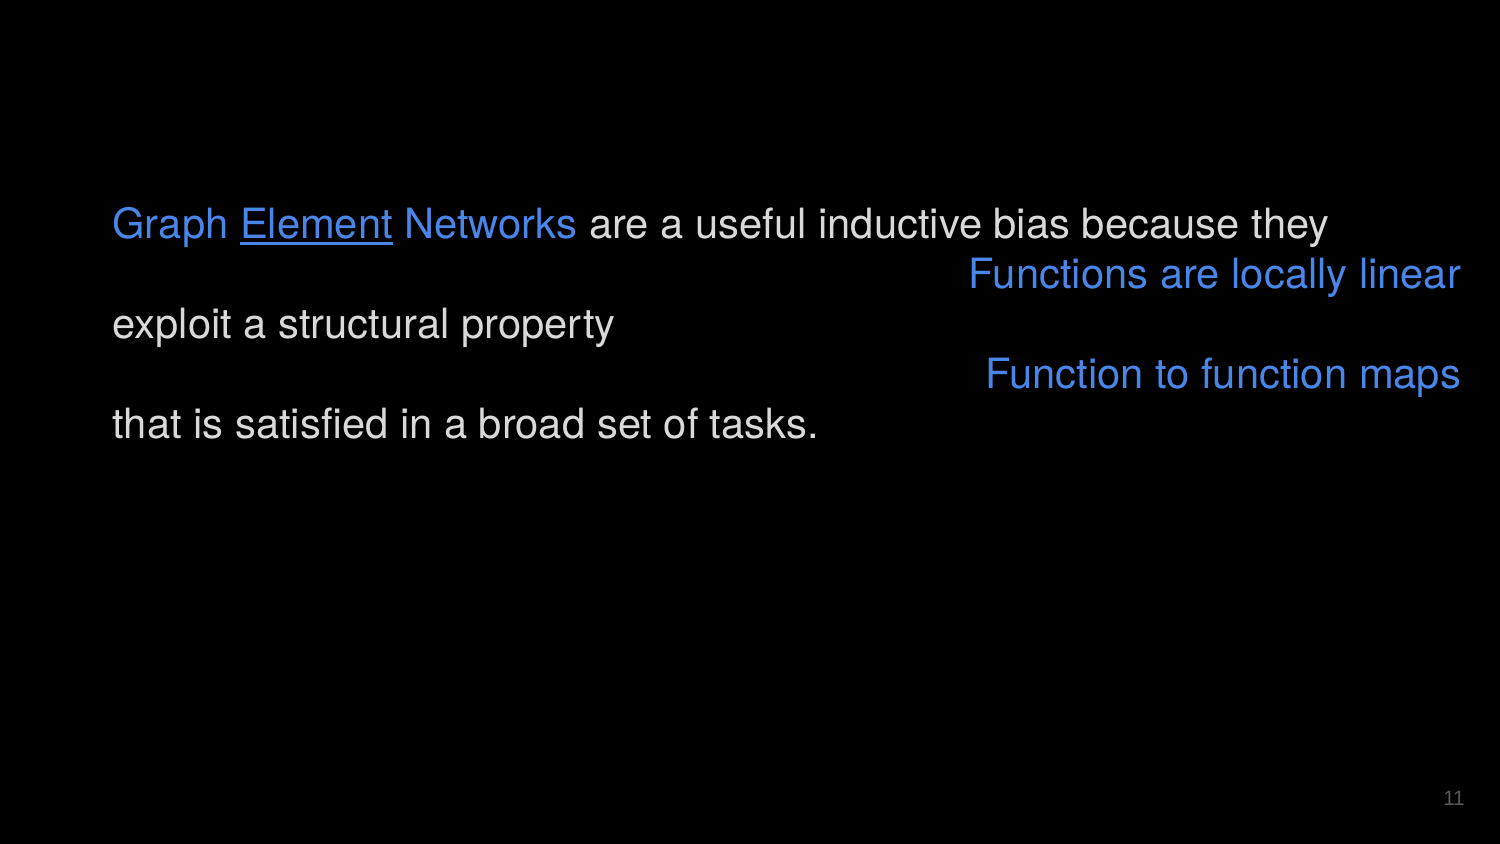

Graph Element Networks are a useful inductive bias because they
exploit a structural property
that is satisfied in a broad set of tasks.

Functions are locally linear
Function to function maps
11